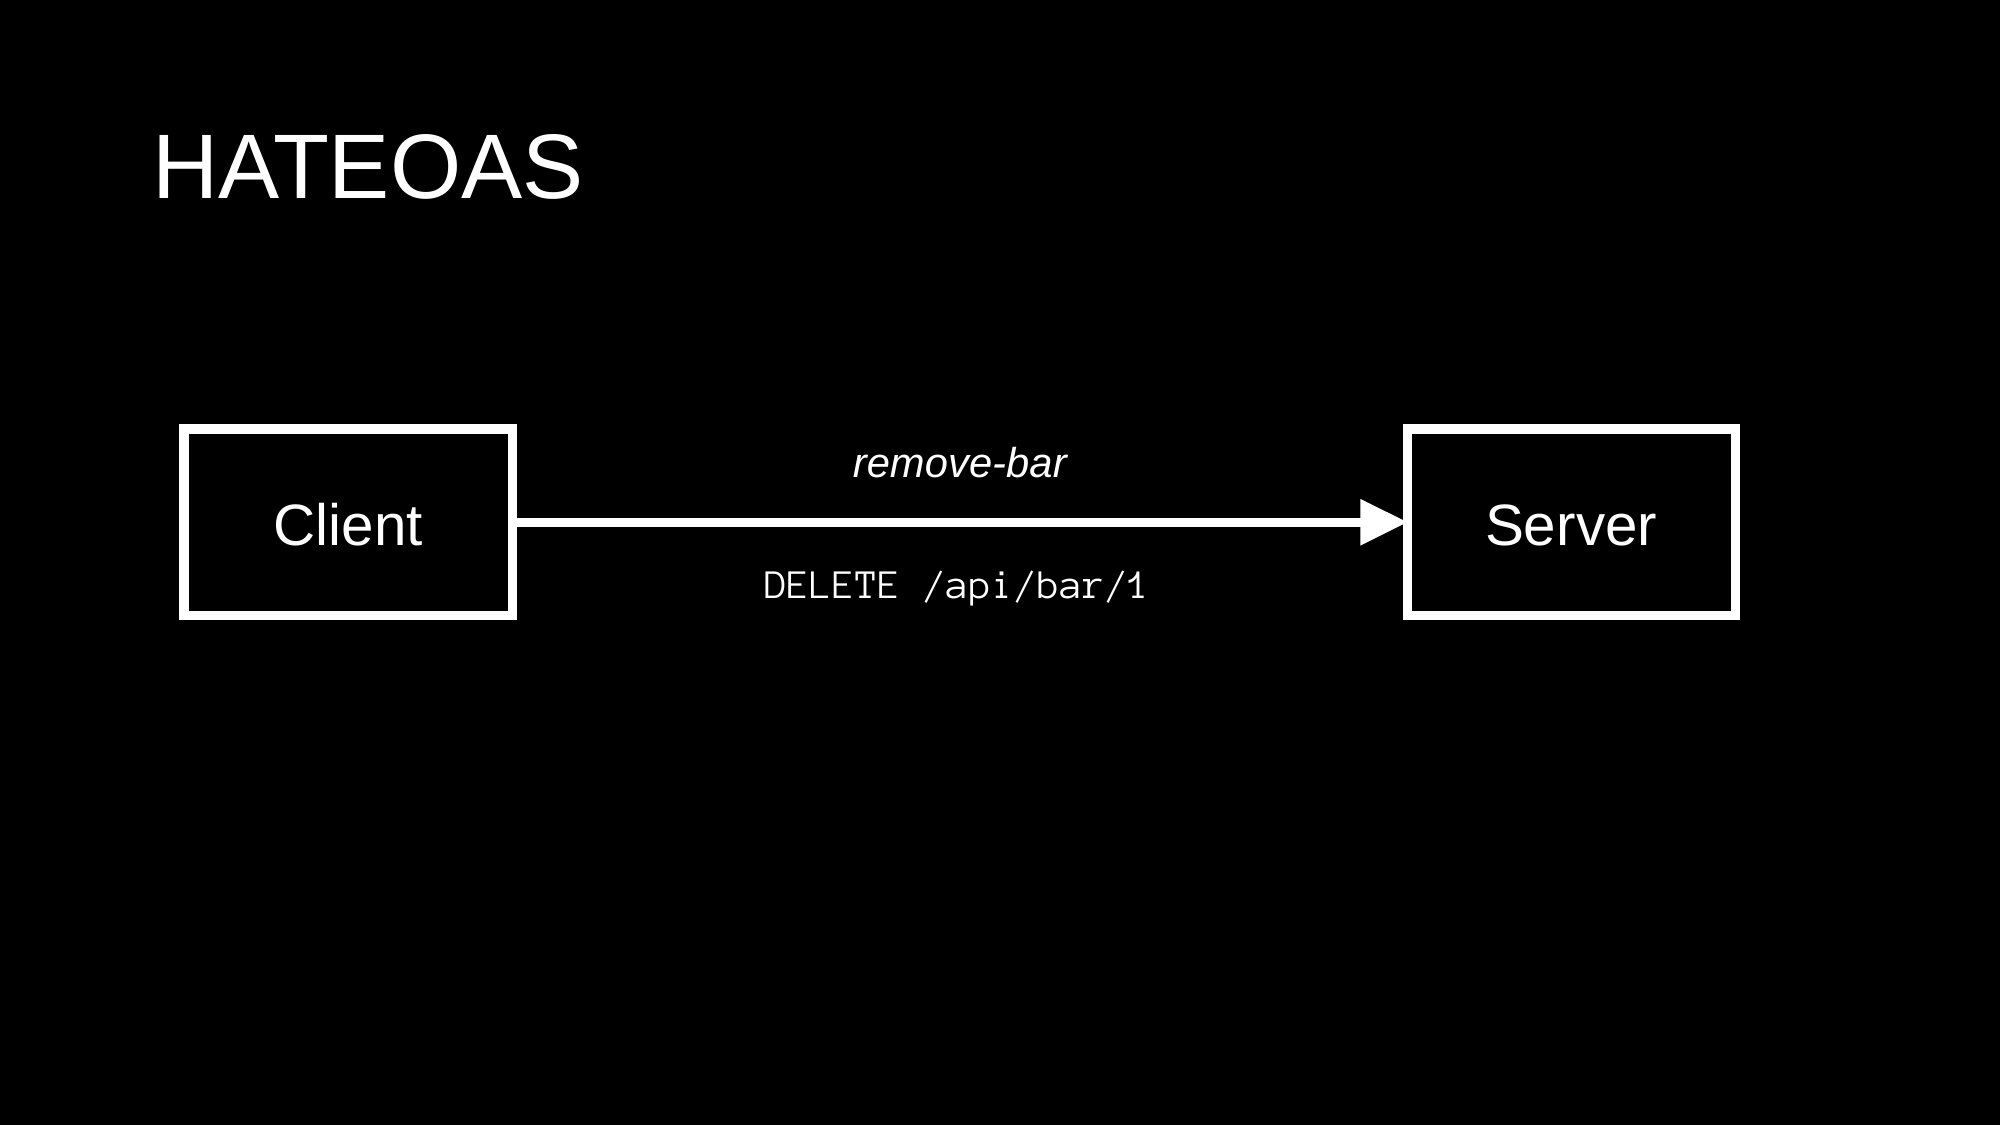

# HATEOAS
remove-bar
Server
Client
DELETE /api/bar/1